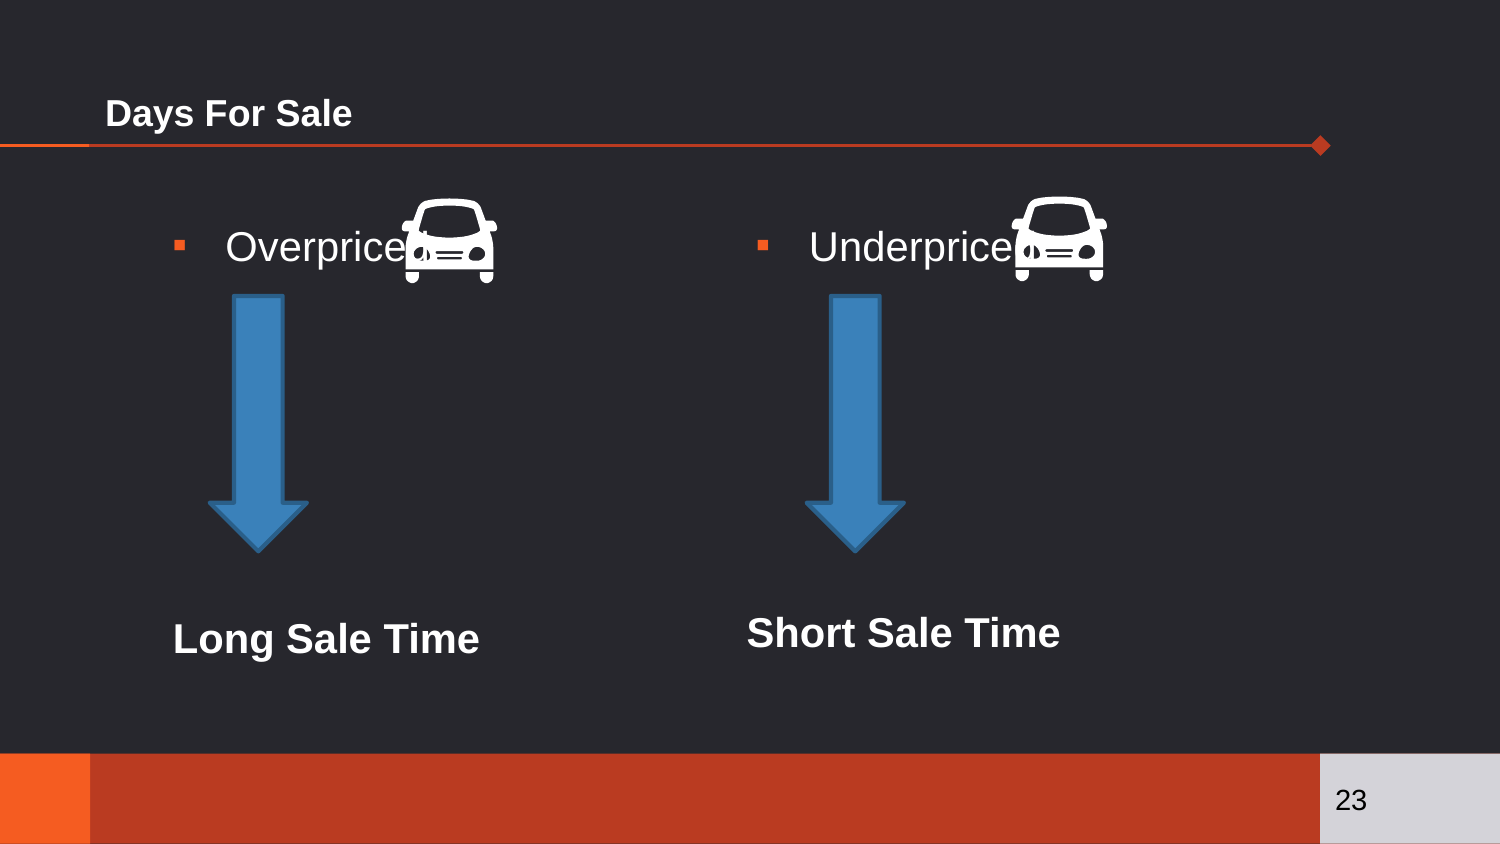

# Days For Sale

Underpriced
Overpriced

Short Sale Time
Long Sale Time
23